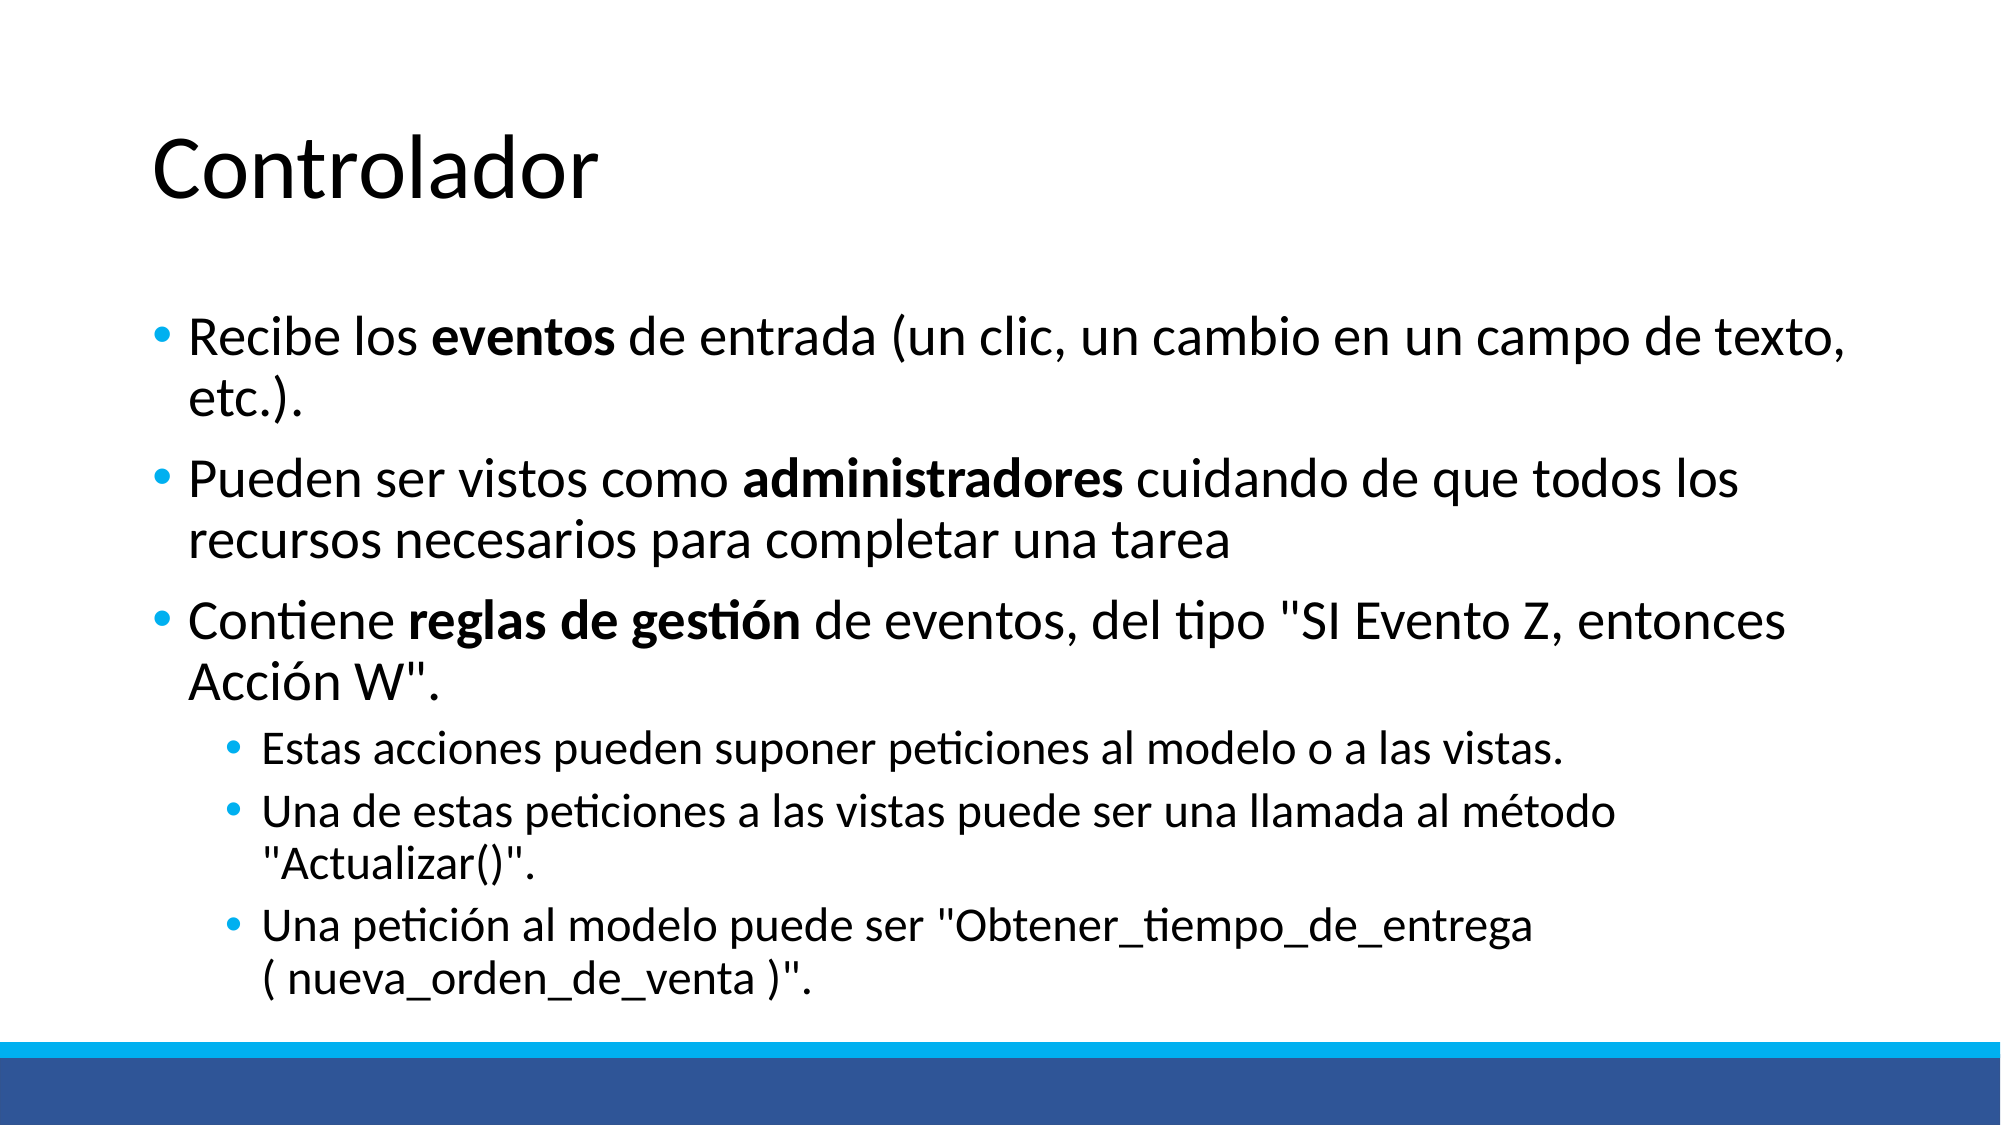

# Controlador
Recibe los eventos de entrada (un clic, un cambio en un campo de texto, etc.).
Pueden ser vistos como administradores cuidando de que todos los recursos necesarios para completar una tarea
Contiene reglas de gestión de eventos, del tipo "SI Evento Z, entonces Acción W".
Estas acciones pueden suponer peticiones al modelo o a las vistas.
Una de estas peticiones a las vistas puede ser una llamada al método  "Actualizar()".
Una petición al modelo puede ser "Obtener_tiempo_de_entrega ( nueva_orden_de_venta )".